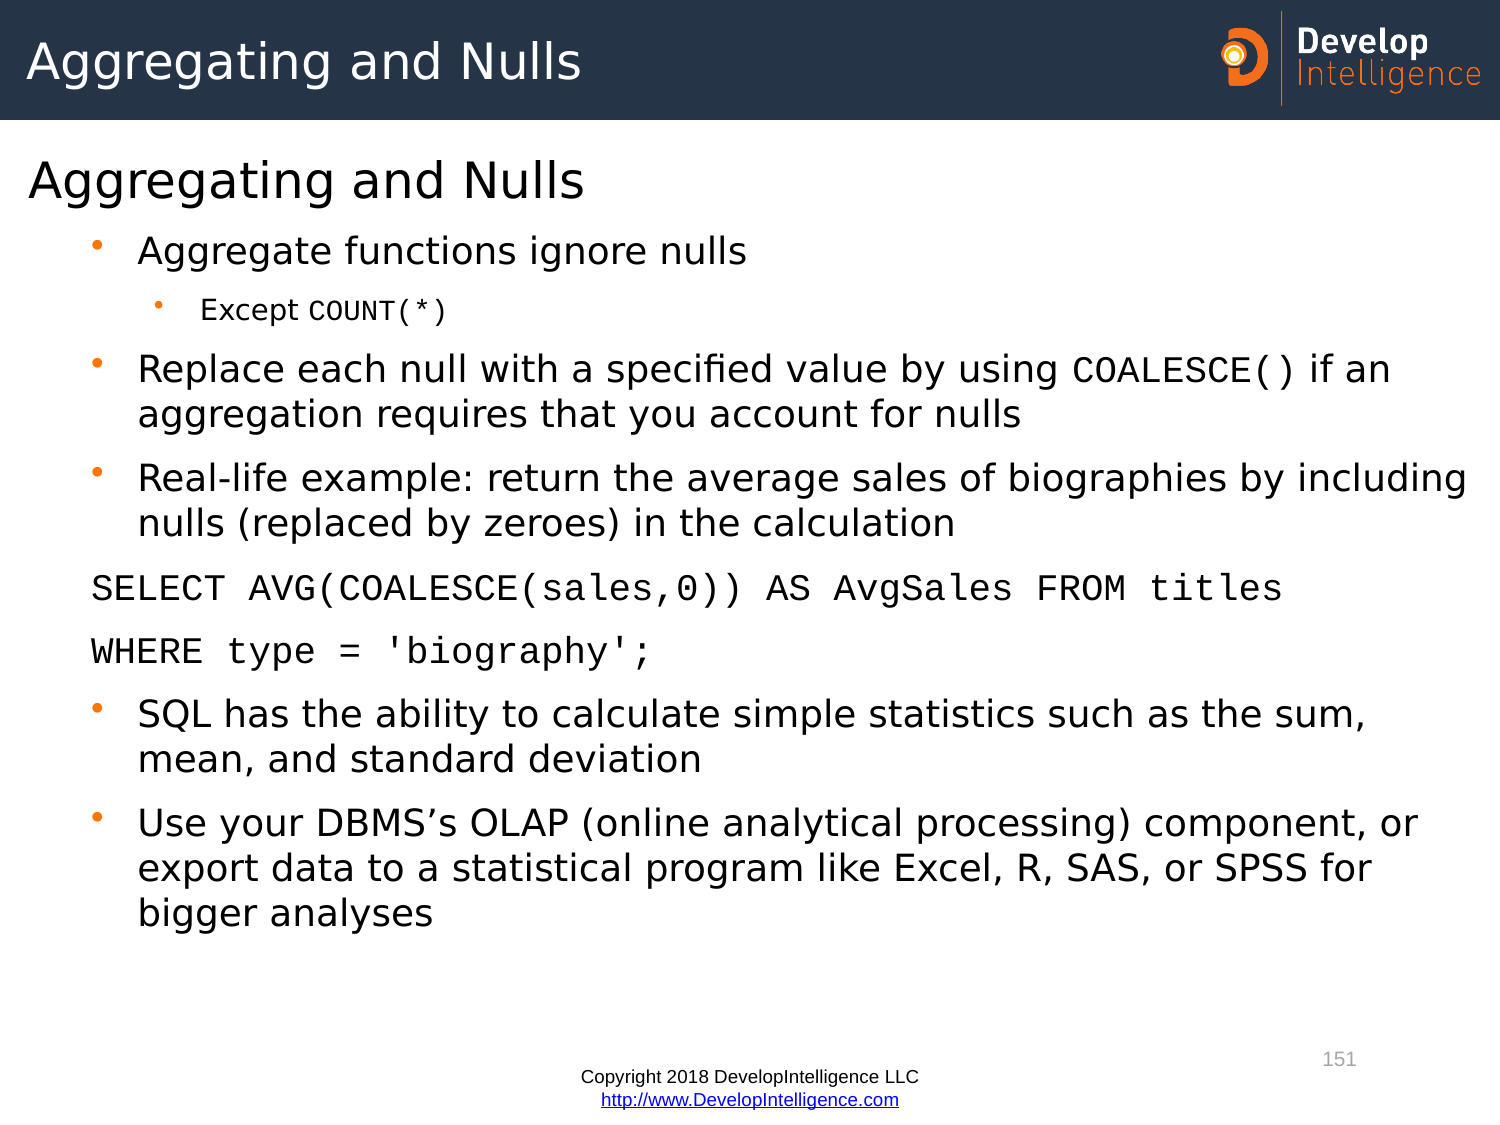

# Aggregating and Nulls
Aggregating and Nulls
Aggregate functions ignore nulls
Except COUNT(*)
Replace each null with a specified value by using COALESCE() if an aggregation requires that you account for nulls
Real-life example: return the average sales of biographies by including nulls (replaced by zeroes) in the calculation
SELECT AVG(COALESCE(sales,0)) AS AvgSales FROM titles
WHERE type = 'biography';
SQL has the ability to calculate simple statistics such as the sum, mean, and standard deviation
Use your DBMS’s OLAP (online analytical processing) component, or export data to a statistical program like Excel, R, SAS, or SPSS for bigger analyses

151